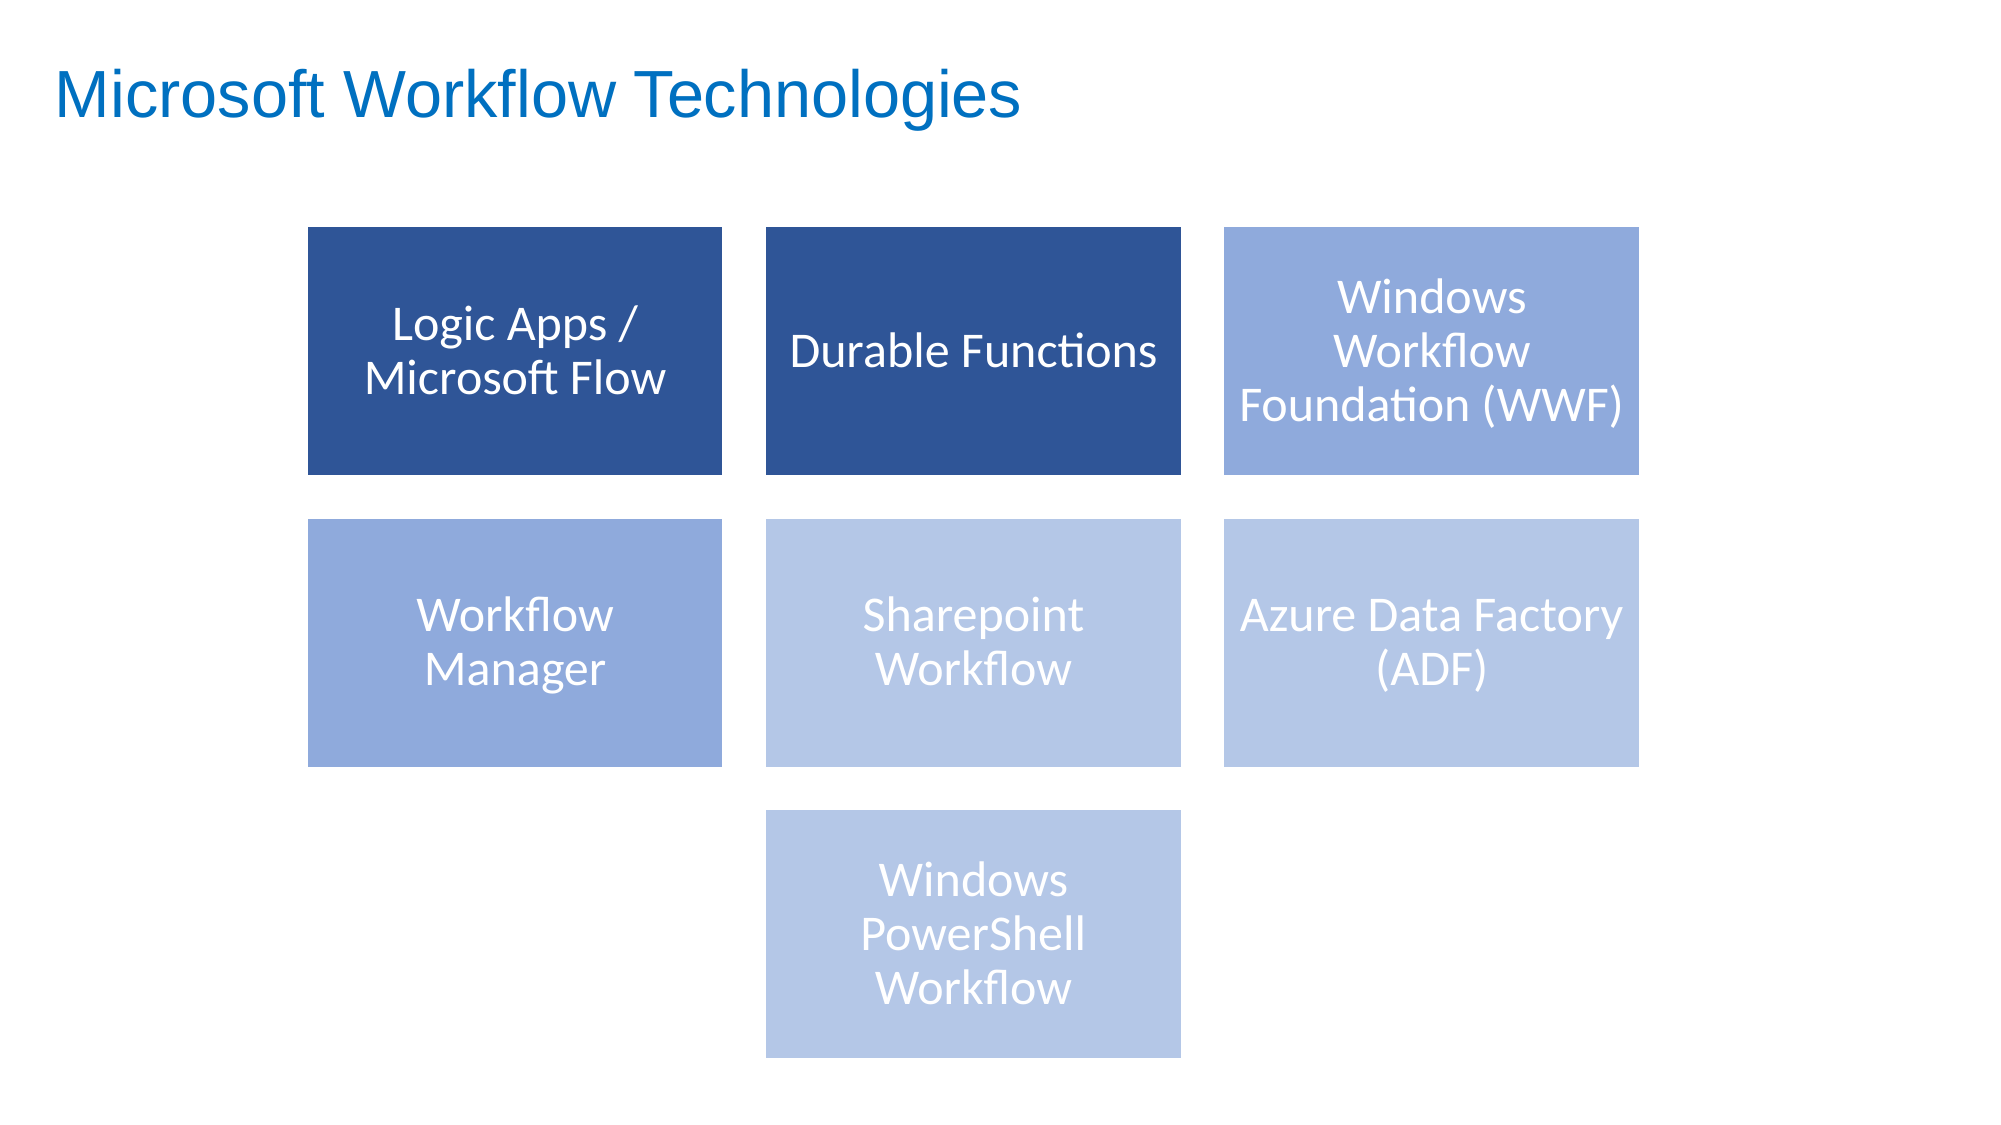

# Microsoft Workflow Technologies
Logic Apps / Microsoft Flow
Durable Functions
Windows Workflow Foundation (WWF)
Workflow Manager
Sharepoint Workflow
Azure Data Factory (ADF)
Windows PowerShell Workflow